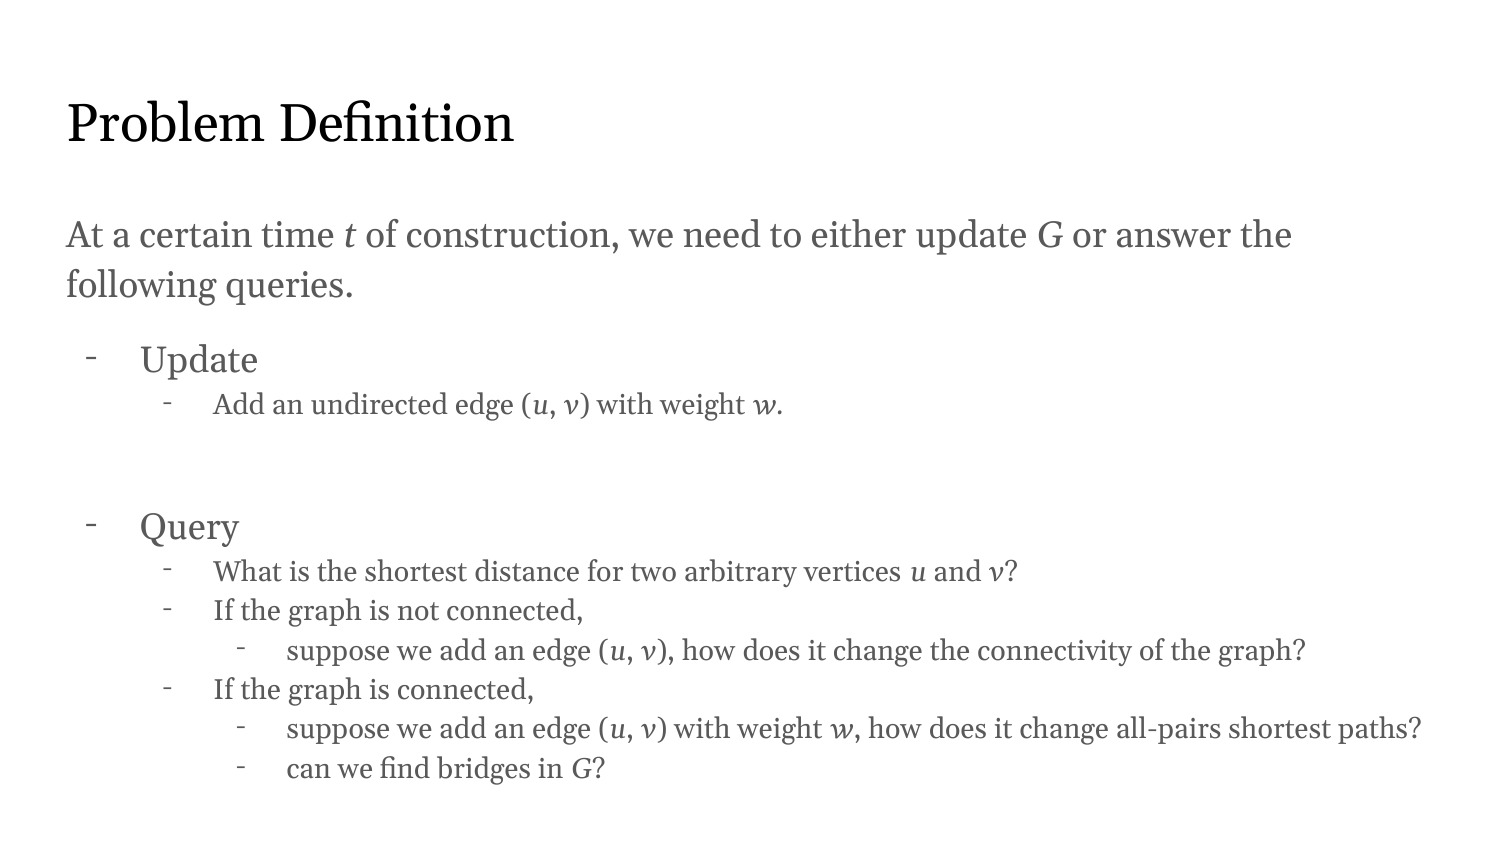

# Problem Definition
At a certain time t of construction, we need to either update G or answer the following queries.
Update
Add an undirected edge (u, v) with weight w.

Query
What is the shortest distance for two arbitrary vertices u and v?
If the graph is not connected,
suppose we add an edge (u, v), how does it change the connectivity of the graph?
If the graph is connected,
suppose we add an edge (u, v) with weight w, how does it change all-pairs shortest paths?
can we find bridges in G?